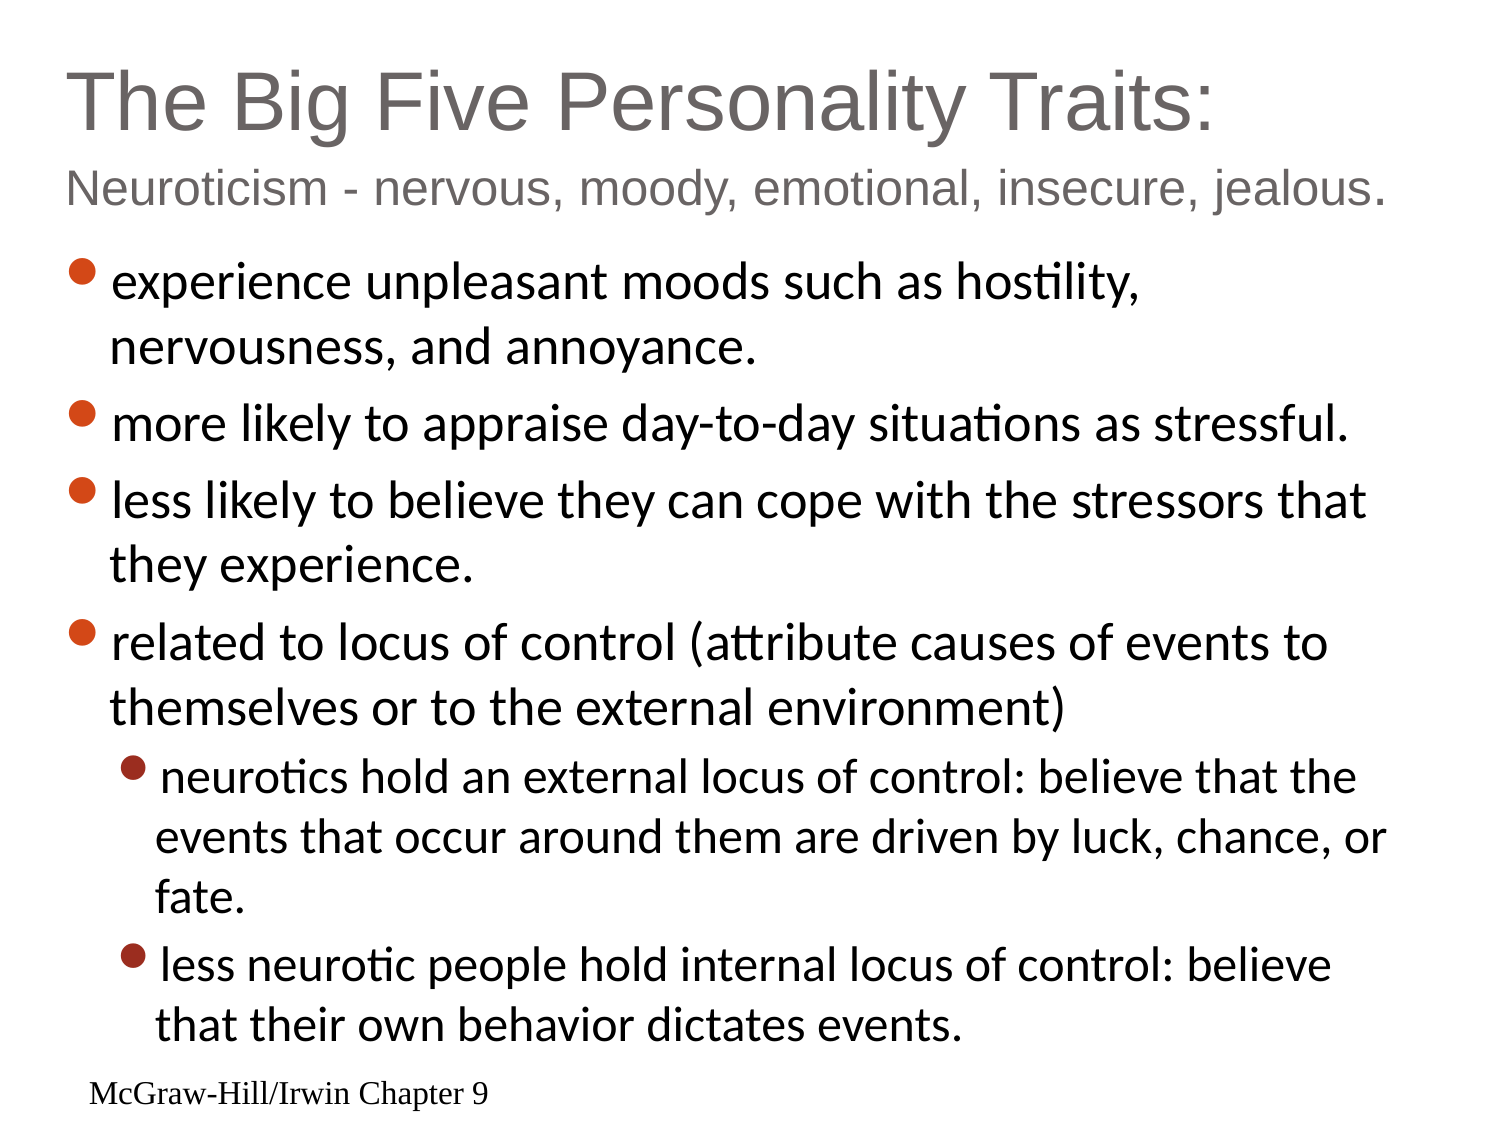

# The Big Five Personality Traits: Neuroticism - nervous, moody, emotional, insecure, jealous.
experience unpleasant moods such as hostility, nervousness, and annoyance.
more likely to appraise day-to-day situations as stressful.
less likely to believe they can cope with the stressors that they experience.
related to locus of control (attribute causes of events to themselves or to the external environment)
neurotics hold an external locus of control: believe that the events that occur around them are driven by luck, chance, or fate.
less neurotic people hold internal locus of control: believe that their own behavior dictates events.

McGraw-Hill/Irwin Chapter 9